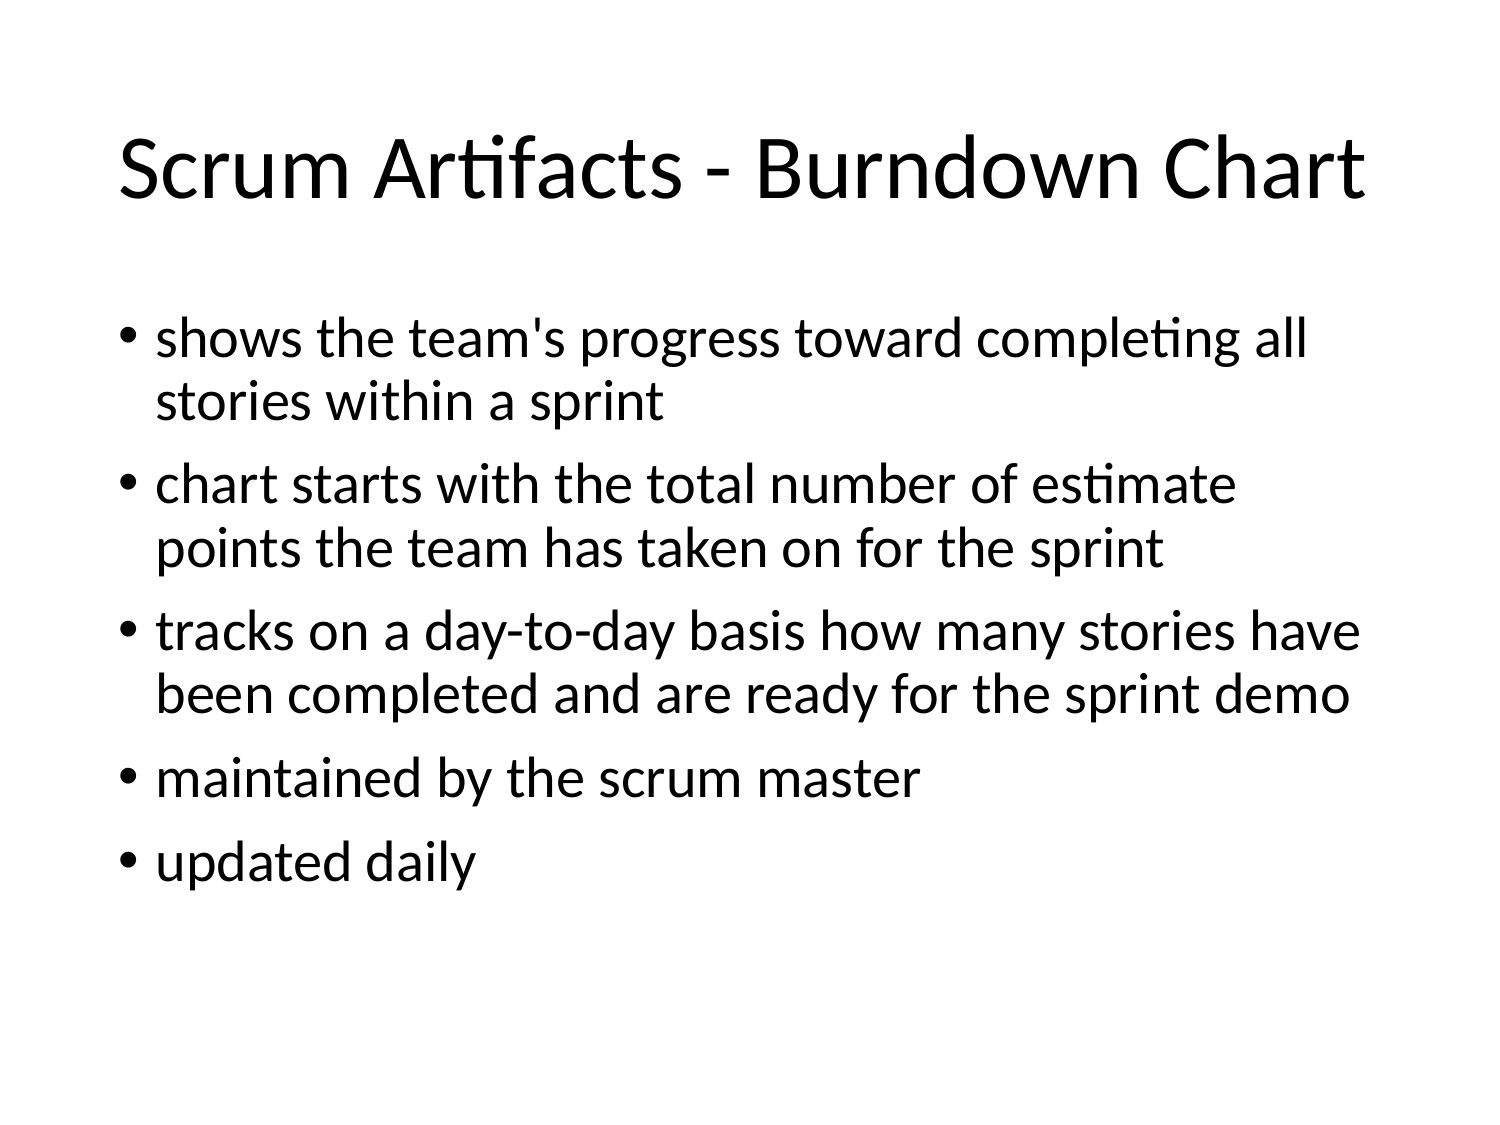

# Scrum Artifacts - Burndown Chart
shows the team's progress toward completing all stories within a sprint
chart starts with the total number of estimate points the team has taken on for the sprint
tracks on a day-to-day basis how many stories have been completed and are ready for the sprint demo
maintained by the scrum master
updated daily